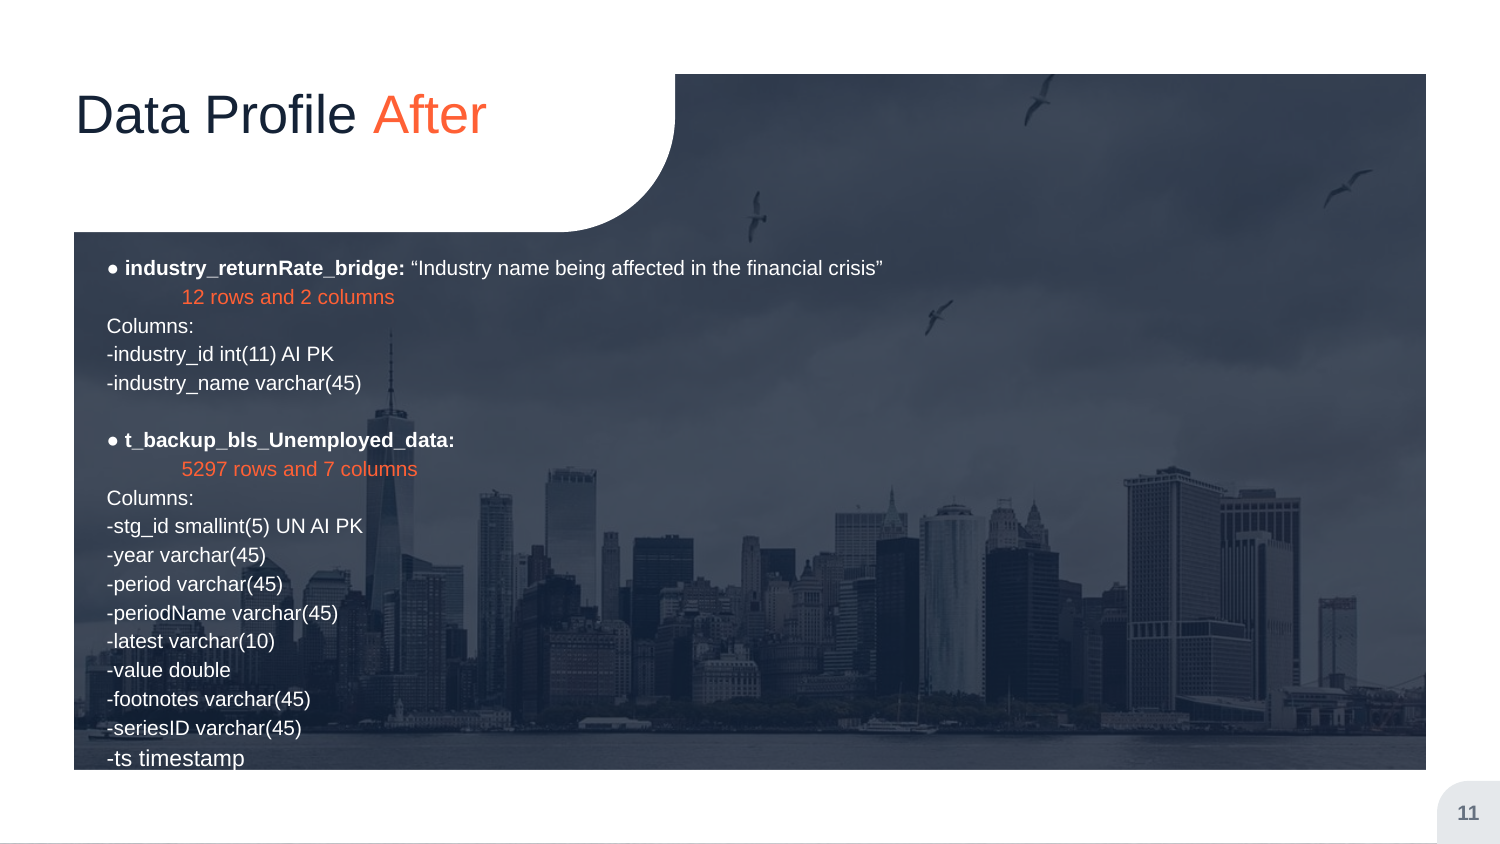

# Data Profile After
● industry_returnRate_bridge: “Industry name being affected in the financial crisis”
12 rows and 2 columns
Columns:
-industry_id int(11) AI PK
-industry_name varchar(45)

● t_backup_bls_Unemployed_data:
5297 rows and 7 columns
Columns:
-stg_id smallint(5) UN AI PK
-year varchar(45)
-period varchar(45)
-periodName varchar(45)
-latest varchar(10)
-value double
-footnotes varchar(45)
-seriesID varchar(45)
-ts timestamp

11